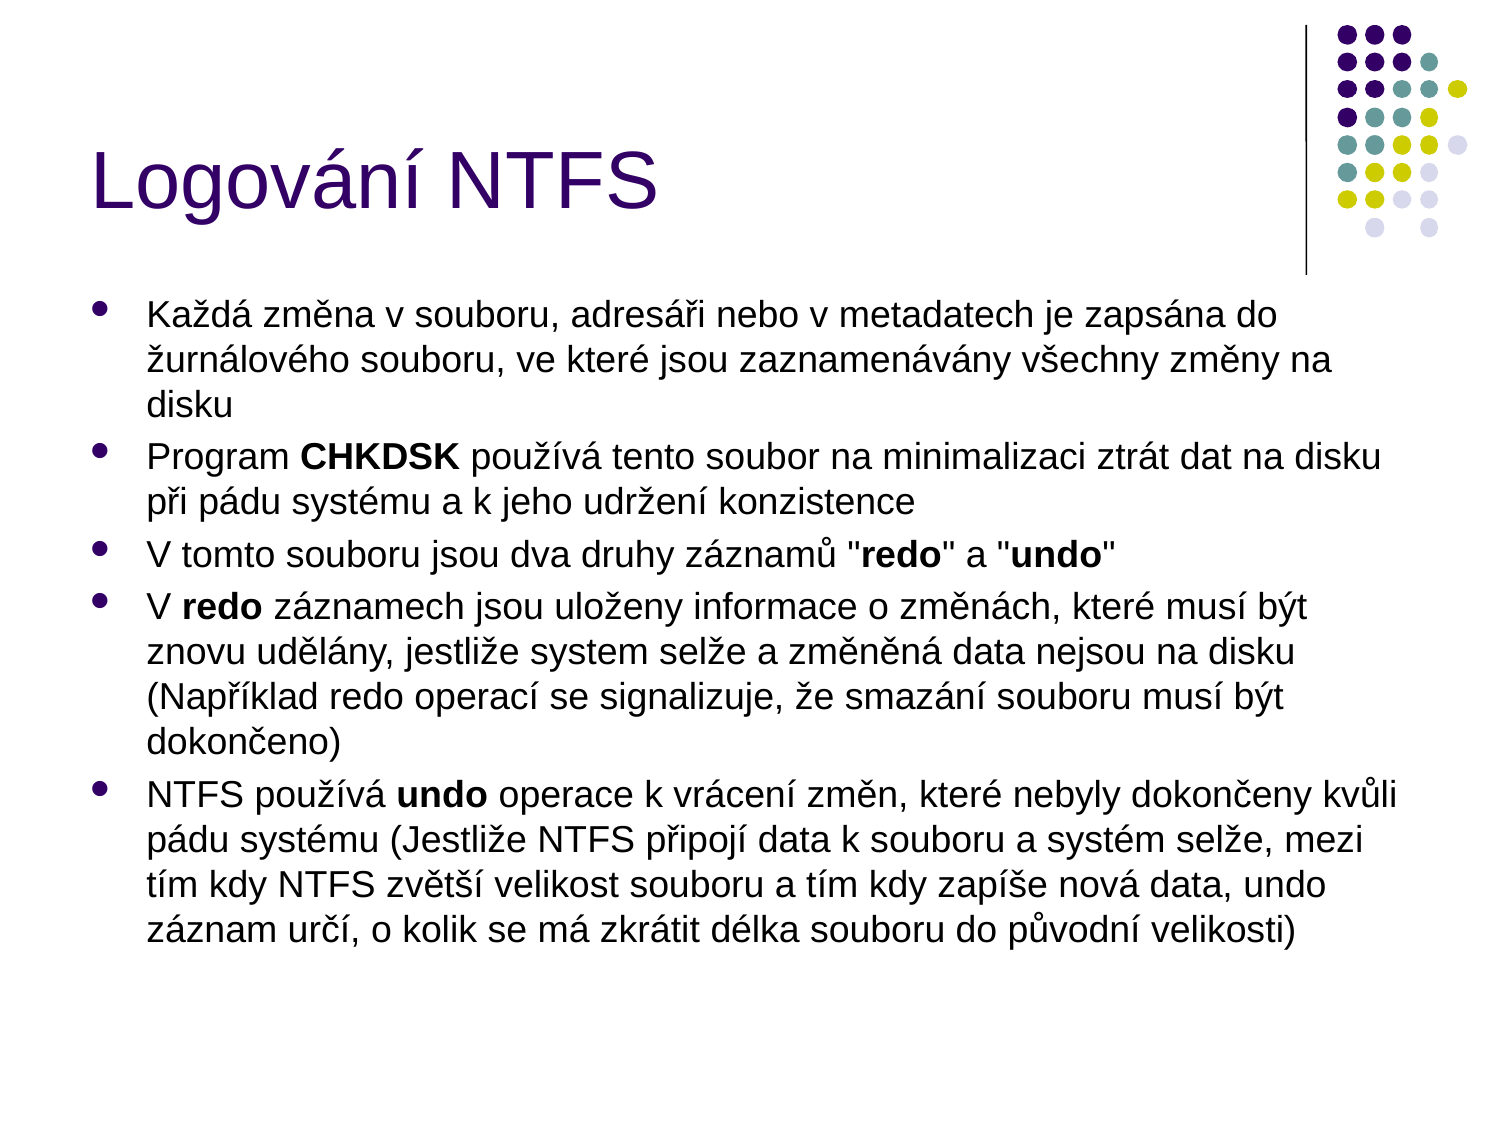

# Logování NTFS
Každá změna v souboru, adresáři nebo v metadatech je zapsána do žurnálového souboru, ve které jsou zaznamenávány všechny změny na disku
Program CHKDSK používá tento soubor na minimalizaci ztrát dat na disku při pádu systému a k jeho udržení konzistence
V tomto souboru jsou dva druhy záznamů "redo" a "undo"
V redo záznamech jsou uloženy informace o změnách, které musí být znovu udělány, jestliže system selže a změněná data nejsou na disku (Například redo operací se signalizuje, že smazání souboru musí být dokončeno)
NTFS používá undo operace k vrácení změn, které nebyly dokončeny kvůli pádu systému (Jestliže NTFS připojí data k souboru a systém selže, mezi tím kdy NTFS zvětší velikost souboru a tím kdy zapíše nová data, undo záznam určí, o kolik se má zkrátit délka souboru do původní velikosti)